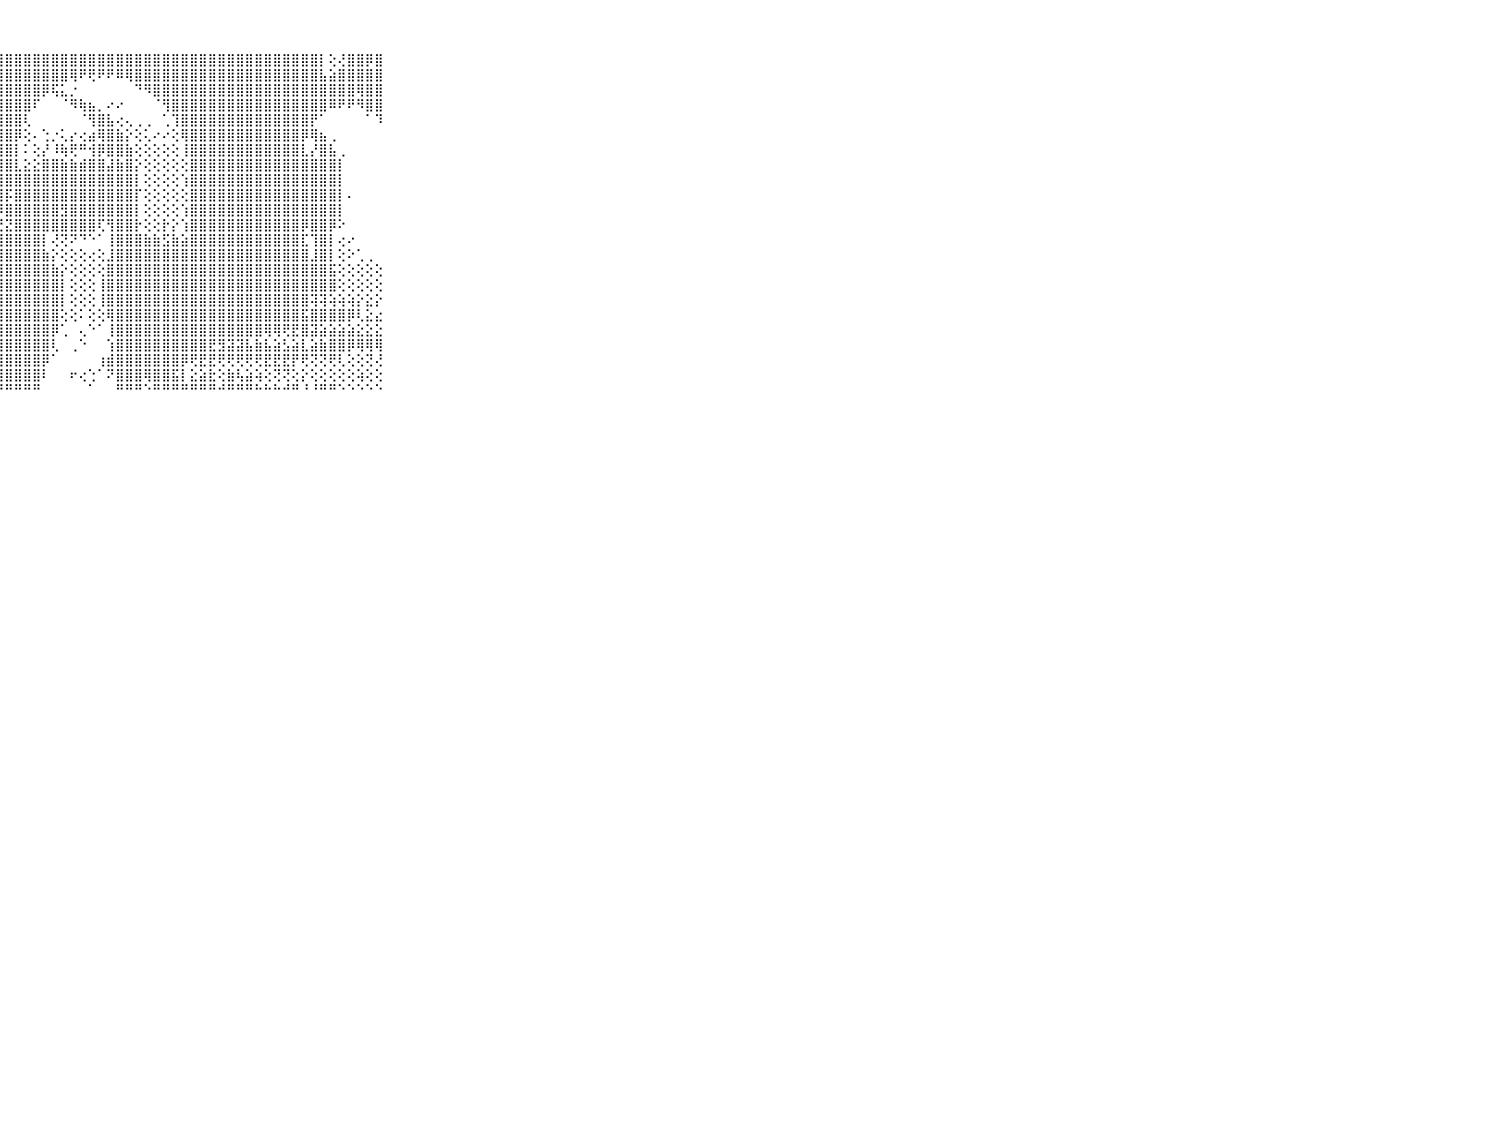

⠀⠀⠀⠀⠀⠀⠀⠀⠀⠀⠀⢱⣕⣵⣽⣵⢽⣻⣿⢿⣿⣿⣿⣿⣿⣿⣿⣿⣿⣿⣿⣿⣿⣿⣿⣿⣿⣿⣿⣿⣿⣿⣿⣿⣿⣿⣿⣿⣿⣿⣿⣿⣿⣿⣿⣿⣿⣿⣿⣿⣿⣿⡇⢕⢜⣿⣿⡿⣿⠀⠀⠀⠀⠀⠀⠀⠀⠀⠀⠀⠀
⠀⠀⠀⠀⠀⠀⠀⠀⠀⠀⠀⢱⢼⣿⣿⣿⣾⣯⣼⣿⣿⣿⣿⡿⣿⣿⣿⣿⣿⣿⣿⣿⣿⣿⣿⢿⠟⢟⠟⠟⠿⢿⣿⣿⣿⣿⣿⣿⣿⣿⣿⣿⣿⣿⣿⣿⣿⣿⣿⣿⣿⣿⣧⣵⣿⣿⣿⣿⣿⠀⠀⠀⠀⠀⠀⠀⠀⠀⠀⠀⠀
⠀⠀⠀⠀⠀⠀⠀⠀⠀⠀⠀⣱⣾⣿⣿⣿⣿⣿⣿⣿⣿⣿⣿⣿⣿⣿⣿⣿⣿⣿⣿⣿⡿⢯⣅⡐⠀⠀⠀⠀⠀⠀⠙⠻⣿⣿⣿⣿⣿⣿⣿⣿⣿⣿⣿⣿⣿⣿⣿⣿⣿⣿⣿⣿⣿⣿⢿⣿⣿⠀⠀⠀⠀⠀⠀⠀⠀⠀⠀⠀⠀
⠀⠀⠀⠀⠀⠀⠀⠀⠀⠀⠀⣿⣿⣿⣿⣿⣿⣿⣾⣿⣿⣿⣿⣯⣿⣿⣿⣿⣿⣿⣿⠏⠀⠀⠈⠻⢷⣦⡀⠔⠔⠀⠀⠀⠈⢻⣿⣿⣿⣿⣿⣿⣿⣿⣿⣿⣿⣿⣿⣿⣿⣿⣿⠿⠟⠟⠻⣿⣿⠀⠀⠀⠀⠀⠀⠀⠀⠀⠀⠀⠀
⠀⠀⠀⠀⠀⠀⠀⠀⠀⠀⠀⣿⣿⣿⢿⣻⣻⣿⣽⣿⣿⣿⣿⣿⣿⣿⣿⣿⣿⣿⢇⠀⠀⠀⠀⠀⠈⢻⣿⣧⢔⢄⢀⢀⠀⢁⢹⣿⣿⣿⣿⣿⣿⣿⣿⣿⣿⣿⣿⣿⣿⡟⠁⠀⠀⠀⠀⠁⠹⠀⠀⠀⠀⠀⠀⠀⠀⠀⠀⠀⠀
⠀⠀⠀⠀⠀⠀⠀⠀⠀⠀⠀⢿⣿⣿⣿⣿⣿⣿⣿⣿⣿⣿⣿⣿⣿⣿⣽⣿⣿⡿⢕⠄⢑⡐⢅⡔⢔⣴⢿⣿⣷⡕⢕⢅⠔⠔⢕⢿⣿⣿⣿⣿⣿⣿⣿⣿⣿⣿⣿⣿⡿⢿⣦⢀⠀⠀⠀⠀⠀⠀⠀⠀⠀⠀⠀⠀⠀⠀⠀⠀⠀
⠀⠀⠀⠀⠀⠀⠀⠀⠀⠀⠀⣾⣷⣿⡻⣟⣿⣿⢿⣿⣿⣼⣿⣿⣿⣿⣿⣿⣿⡇⠅⢕⡜⠸⢷⢟⠛⢺⡿⣿⣿⣷⢕⢕⢕⢕⢕⢸⣿⣿⣿⣿⣿⣿⣿⣿⣿⣿⣿⣿⣇⡜⣿⣧⢀⠀⠀⠀⠀⠀⠀⠀⠀⠀⠀⠀⠀⠀⠀⠀⠀
⠀⠀⠀⠀⠀⠀⠀⠀⠀⠀⠀⣿⣼⣽⣽⣽⣿⣿⣻⣟⣝⣟⣿⣿⣾⣿⣿⣿⣿⣇⣕⣕⣿⣿⣷⣷⣾⣿⣿⣼⣷⣿⡕⢕⢕⢕⢕⢕⣿⣿⣿⣿⣿⣿⣿⣿⣿⣿⣿⣿⣿⣿⣿⣿⡇⠀⠀⠀⠀⠀⠀⠀⠀⠀⠀⠀⠀⠀⠀⠀⠀
⠀⠀⠀⠀⠀⠀⠀⠀⠀⠀⠀⣿⣿⣿⣷⣿⡿⣿⣿⣿⣿⣷⣷⡞⢾⣿⣾⣿⣿⣿⣿⣿⣿⣿⣿⣿⣿⣿⣿⣿⣿⣿⡇⢕⢕⢕⢕⢱⣿⣿⣿⣿⣿⣿⣿⣿⣿⣿⣿⣿⣿⣿⣿⣿⡇⠀⠀⠀⠀⠀⠀⠀⠀⠀⠀⠀⠀⠀⠀⠀⠀
⠀⠀⠀⠀⠀⠀⠀⠀⠀⠀⠀⣿⡿⡵⢵⢼⣽⡼⢽⢽⡽⢿⢽⣿⣽⣽⣿⣽⡯⣿⣿⣿⣿⣿⣿⣿⣿⣿⣿⣿⣿⣿⡏⢕⢕⢕⢕⢕⣿⣿⣿⣿⣿⣿⣿⣿⣿⣿⣿⣿⣿⣿⣿⣿⡇⠄⠀⠀⠀⠀⠀⠀⠀⠀⠀⠀⠀⠀⠀⠀⠀
⠀⠀⠀⠀⠀⠀⠀⠀⠀⠀⠀⣿⣳⣿⣗⣝⣟⣕⣞⣷⣟⣿⣻⣿⣿⣿⣿⡿⣿⣿⣿⣿⣿⣿⣻⣿⣿⣿⣿⣿⣿⣿⡇⢕⢕⢕⢕⢱⣿⣿⣿⣿⣿⣿⣿⣿⣿⣿⣿⣿⣿⣿⣿⣿⡇⠀⠀⠀⠀⠀⠀⠀⠀⠀⠀⠀⠀⠀⠀⠀⠀
⠀⠀⠀⠀⠀⠀⠀⠀⠀⠀⠀⣿⣿⣿⢿⣿⣼⢿⡿⢿⢿⢞⣷⣷⣾⣾⣿⣟⣝⣿⣿⣿⣿⣿⣿⣿⣿⣿⢏⢻⣿⣿⡗⢕⢕⡗⡕⢱⣿⣿⣿⣿⣿⣿⣿⣿⣿⣿⣿⣿⡿⣿⣿⡿⠕⠀⠀⠀⠀⠀⠀⠀⠀⠀⠀⠀⠀⠀⠀⠀⠀
⠀⠀⠀⠀⠀⠀⠀⠀⠀⠀⠀⣽⣿⣿⣿⡿⢿⢿⣿⣿⣿⣿⣟⣿⢿⣟⣿⣿⣿⣿⣿⣿⡇⢜⢝⠝⠙⠑⠁⢸⣿⣿⣿⣷⣷⣫⣷⣵⣿⣿⣿⣿⣿⣿⣿⣿⣿⣿⣿⣿⣏⢹⣿⡇⢔⠔⠀⠀⠀⠀⠀⠀⠀⠀⠀⠀⠀⠀⠀⠀⠀
⠀⠀⠀⠀⠀⠀⠀⠀⠀⠀⠀⣯⣿⣷⣿⣿⣿⣿⣿⣿⣿⣿⣿⣿⣿⣿⣿⣿⣿⣿⣿⣿⣷⡕⢕⢕⢕⢔⢕⣸⣿⣿⣿⣿⣿⣿⣿⣿⣿⣿⣿⣿⣿⣿⣿⣿⣿⣿⣿⣿⣿⣸⣿⡇⢕⠕⢁⢀⠀⠀⠀⠀⠀⠀⠀⠀⠀⠀⠀⠀⠀
⠀⠀⠀⠀⠀⠀⠀⠀⠀⠀⠀⣿⣿⣿⣿⣿⣿⣿⣿⣿⣿⣿⣿⣿⣿⣿⣿⣿⣿⣿⣿⣿⣿⣷⡕⢕⢕⢕⢕⣿⣿⣿⣿⣿⣿⣿⣿⣿⣿⣿⣿⣿⣿⣿⣿⣿⣿⣿⣿⣿⣿⣿⣿⣯⢕⢕⢕⢕⢕⠀⠀⠀⠀⠀⠀⠀⠀⠀⠀⠀⠀
⠀⠀⠀⠀⠀⠀⠀⠀⠀⠀⠀⣿⣿⣿⣿⣿⣿⣿⣿⣿⣿⣿⣿⣿⣿⣿⣿⣿⣿⣿⣿⣿⣿⣿⡇⢕⢕⢕⢸⣿⣿⣿⣿⣿⣿⣿⣿⣿⣿⣿⣿⣿⣿⣿⣿⣿⣿⣿⣿⣿⣿⣿⣿⣿⢕⢕⢕⢕⢕⠀⠀⠀⠀⠀⠀⠀⠀⠀⠀⠀⠀
⠀⠀⠀⠀⠀⠀⠀⠀⠀⠀⠀⣿⣿⣿⣿⣿⣿⣿⣿⣿⣿⣿⣿⣿⣿⣿⣿⣿⣿⣿⣿⣿⣿⣿⡇⢕⢕⢕⢸⣿⣿⣿⣿⣿⣿⣿⣿⣿⣿⣿⣿⣿⣿⣿⣿⣿⣿⣿⣿⣿⣿⢽⢽⢵⢵⢵⡕⣕⡕⠀⠀⠀⠀⠀⠀⠀⠀⠀⠀⠀⠀
⠀⠀⠀⠀⠀⠀⠀⠀⠀⠀⠀⣿⣿⣿⣿⣿⣿⣿⣿⣿⣿⣿⣿⣿⣿⣿⣿⣿⣿⣿⣿⣿⣿⣿⢕⢕⠅⢕⢕⢿⣿⣿⣿⣿⣿⣿⣿⣿⣿⣿⣿⣿⣿⣿⣿⣿⣿⣿⣿⣿⣯⣿⣿⣿⣿⡿⢇⣕⣔⠀⠀⠀⠀⠀⠀⠀⠀⠀⠀⠀⠀
⠀⠀⠀⠀⠀⠀⠀⠀⠀⠀⠀⣿⣿⣿⣿⣿⣿⣿⣿⣿⣿⣿⣿⣿⣿⣿⣿⣿⣿⣿⣿⣿⣿⡿⢁⠀⢄⠑⠁⢸⣿⣿⣿⣿⣿⣿⣿⣿⣿⣿⣿⣿⣿⣿⣿⣿⢿⢿⢟⣟⣿⣽⣵⣵⣵⣵⣕⣕⣕⠀⠀⠀⠀⠀⠀⠀⠀⠀⠀⠀⠀
⠀⠀⠀⠀⠀⠀⠀⠀⠀⠀⠀⣿⣿⣿⣿⣿⣿⣿⣿⣿⣿⣿⣿⣿⣿⣿⣿⣿⣿⣿⣿⣿⣿⢇⠀⢀⠑⠀⠀⢱⣿⣿⣿⣿⣿⣿⣿⣿⣿⣿⣟⣻⣽⣽⣧⣷⣧⣵⣣⣵⣇⣵⣷⣿⣿⡿⢿⢿⢿⠀⠀⠀⠀⠀⠀⠀⠀⠀⠀⠀⠀
⠀⠀⠀⠀⠀⠀⠀⠀⠀⠀⠀⣿⣿⣿⣿⣿⣿⣧⣾⣿⣿⣿⣿⣿⣿⣿⣿⣿⣿⣿⣿⣿⡿⠁⠀⠀⠀⠀⢰⣾⣿⣿⣿⣿⣿⣿⣿⡿⢟⣟⣟⢟⢟⢟⢟⢟⣟⣟⣟⡟⢟⢝⢝⢟⢇⢕⢕⢝⢜⠀⠀⠀⠀⠀⠀⠀⠀⠀⠀⠀⠀
⠀⠀⠀⠀⠀⠀⠀⠀⠀⠀⠀⣿⣿⣿⣿⣿⢿⣿⣿⣿⣿⣿⣿⣿⣿⣿⣿⣿⣿⣿⣿⣿⠇⠀⠀⠖⢔⢑⠁⠝⣿⣿⣿⢿⣿⣿⣯⡇⣕⣵⣗⢕⣷⢧⣵⢵⢕⢝⢝⢕⡕⢕⢕⢕⢕⢕⢵⢕⢕⠀⠀⠀⠀⠀⠀⠀⠀⠀⠀⠀⠀
⠀⠀⠀⠀⠀⠀⠀⠀⠀⠀⠀⠛⠛⠛⠛⠛⠛⠛⠋⠙⠛⠛⠛⠛⠛⠛⠛⠙⠛⠛⠛⠛⠀⠀⠀⠀⠀⠁⠀⠀⠛⠛⠛⠑⠛⠛⠛⠛⠛⠛⠛⠚⠛⠛⠛⠓⠓⠓⠚⠛⠘⠘⠛⠛⠑⠑⠑⠑⠑⠀⠀⠀⠀⠀⠀⠀⠀⠀⠀⠀⠀